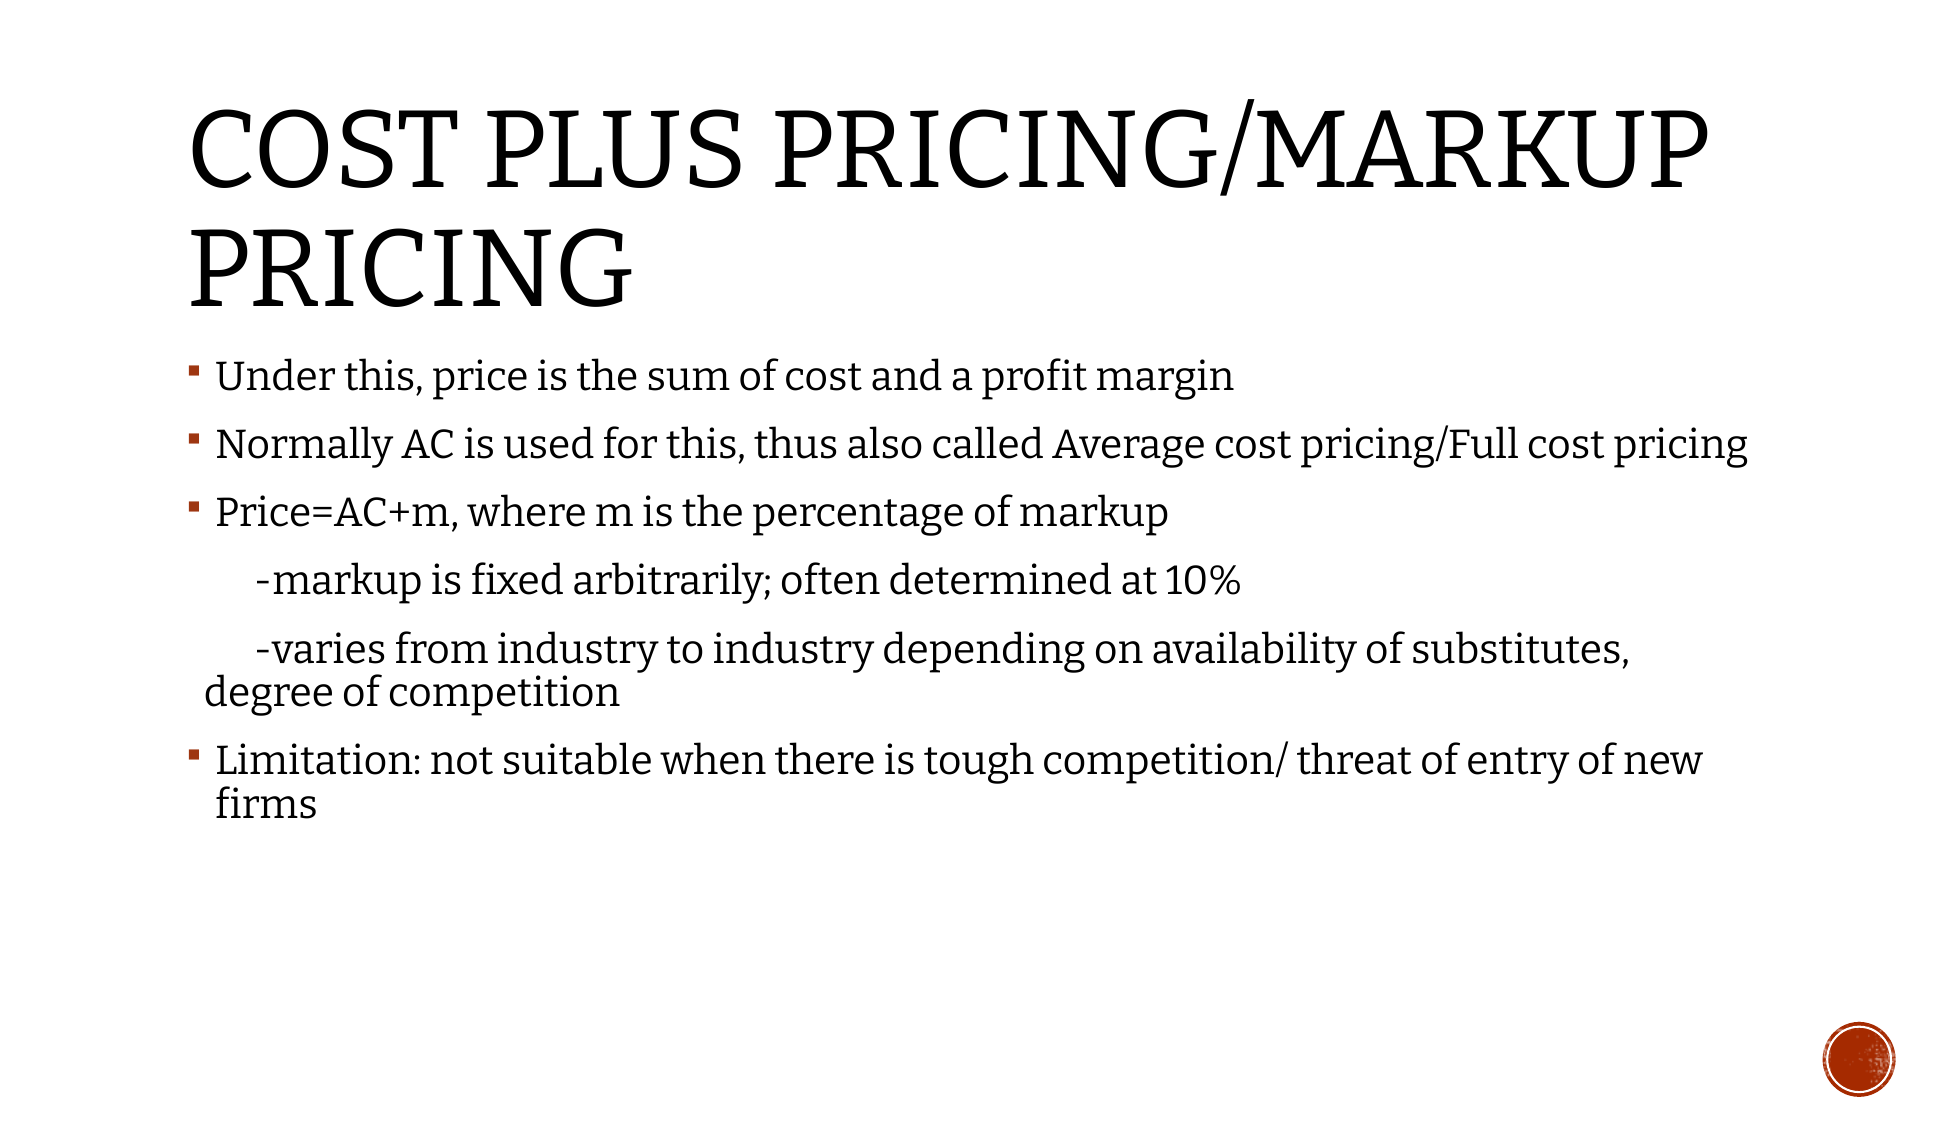

# Cost plus pricing/Markup pricing
Under this, price is the sum of cost and a profit margin
Normally AC is used for this, thus also called Average cost pricing/Full cost pricing
Price=AC+m, where m is the percentage of markup
      -markup is fixed arbitrarily; often determined at 10%
      -varies from industry to industry depending on availability of substitutes, degree of competition
Limitation: not suitable when there is tough competition/ threat of entry of new firms